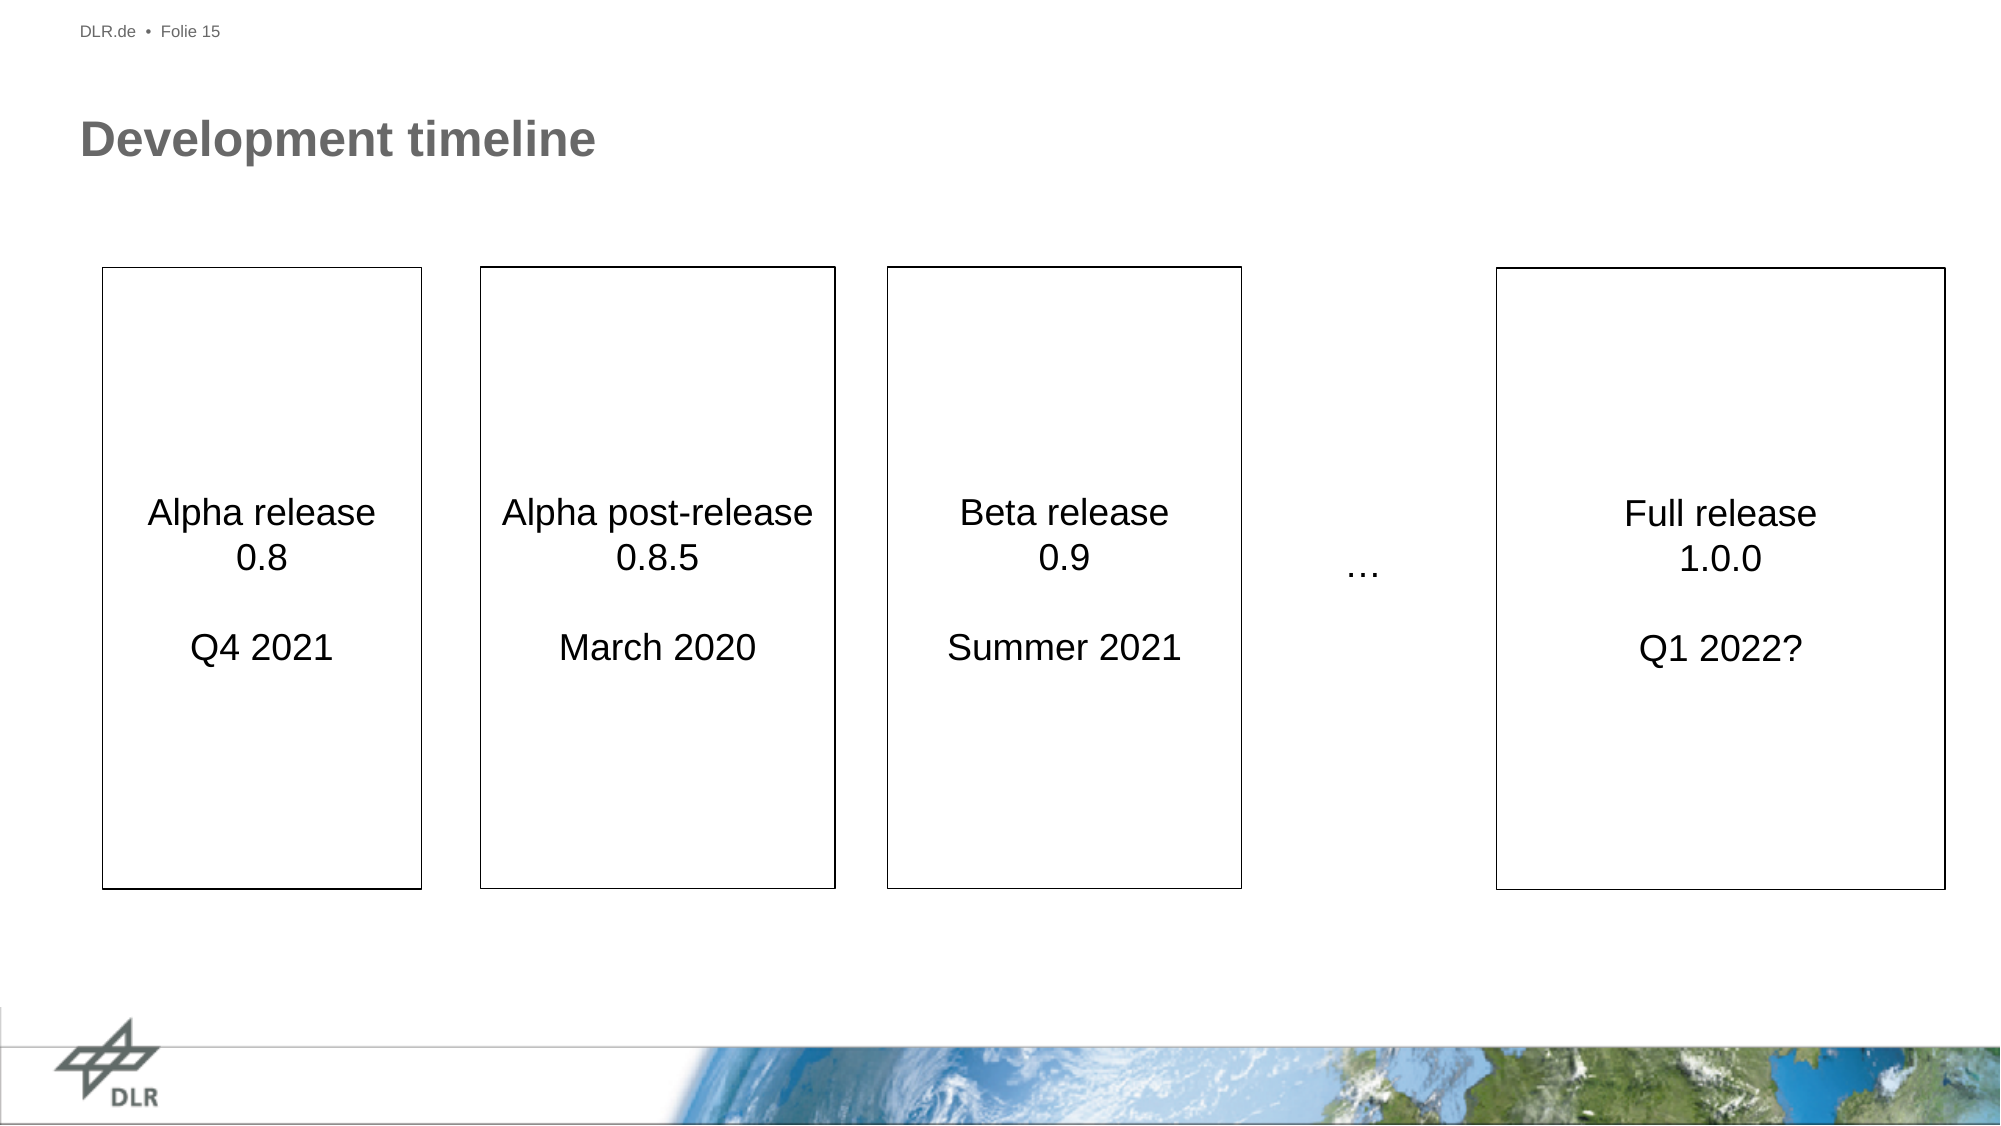

DLR.de  •  Folie 15
# Development timeline
Alpha post-release
0.8.5

March 2020
Beta release
0.9

Summer 2021
Alpha release
0.8

Q4 2021
Full release
1.0.0

Q1 2022?
…